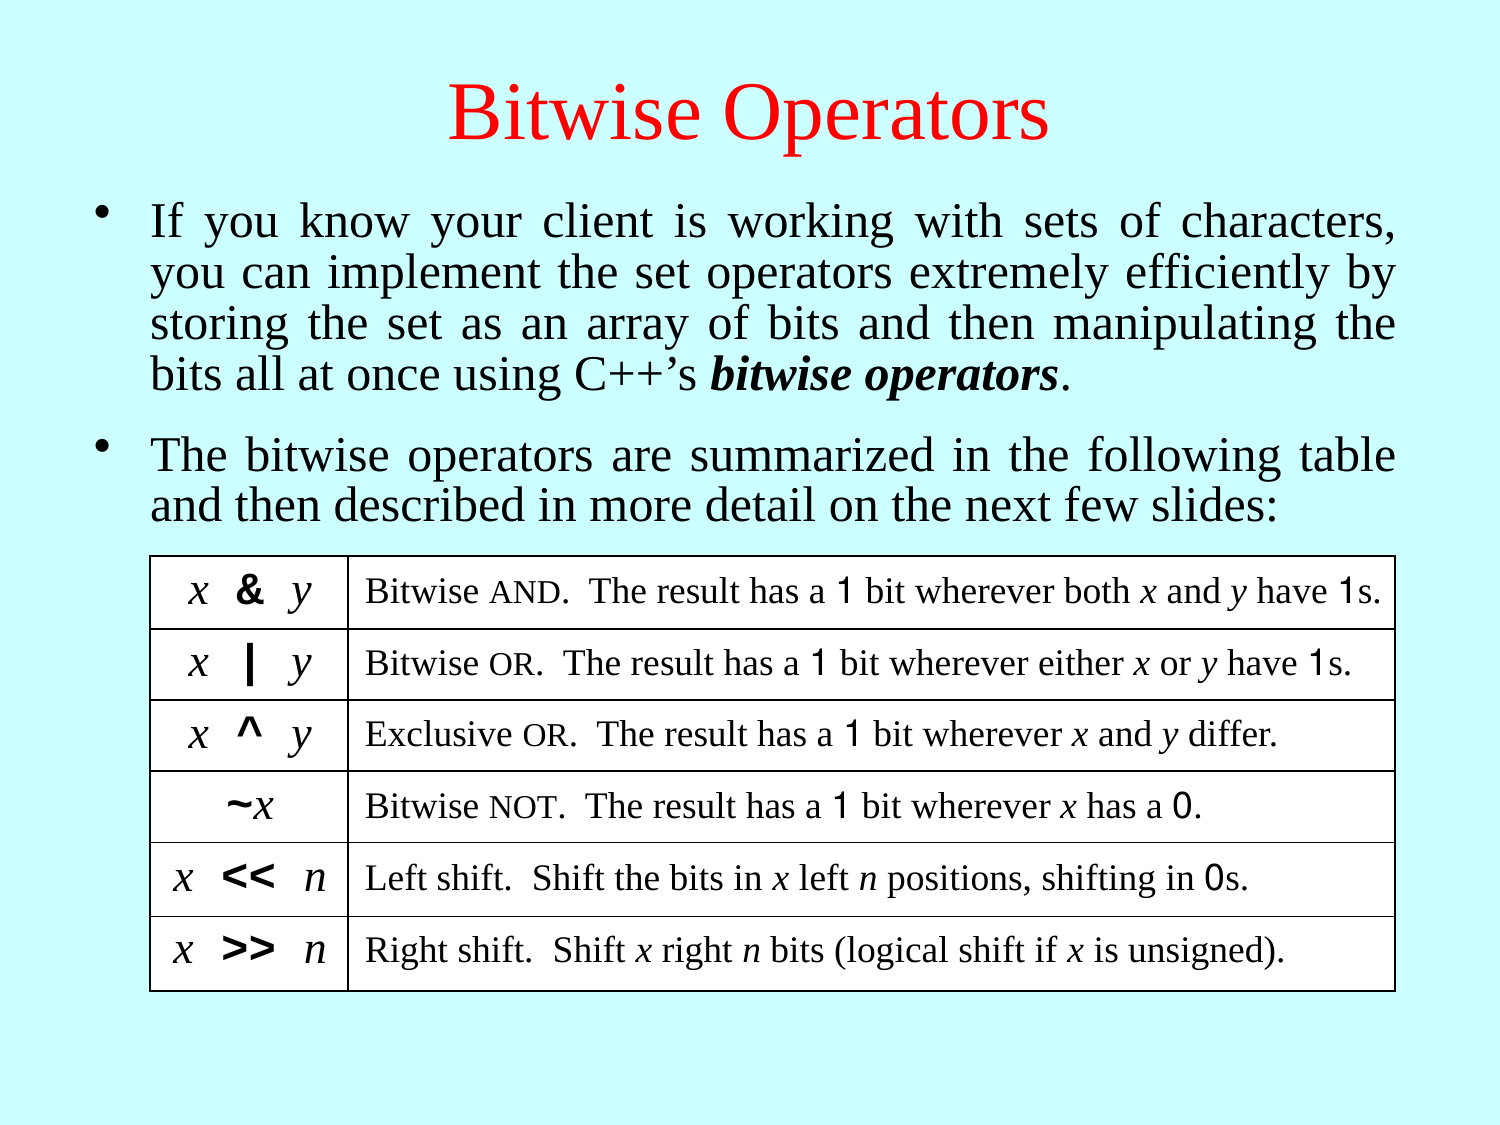

# Bitwise Operators
If you know your client is working with sets of characters, you can implement the set operators extremely efficiently by storing the set as an array of bits and then manipulating the bits all at once using C++’s bitwise operators.
The bitwise operators are summarized in the following table and then described in more detail on the next few slides:
x & y

Bitwise AND.  The result has a 1 bit wherever both x and y have 1s.
x | y

Bitwise OR.  The result has a 1 bit wherever either x or y have 1s.
x ^ y

Exclusive OR.  The result has a 1 bit wherever x and y differ.
~x

Bitwise NOT.  The result has a 1 bit wherever x has a 0.
x << n

Left shift.  Shift the bits in x left n positions, shifting in 0s.
x >> n

Right shift.  Shift x right n bits (logical shift if x is unsigned).